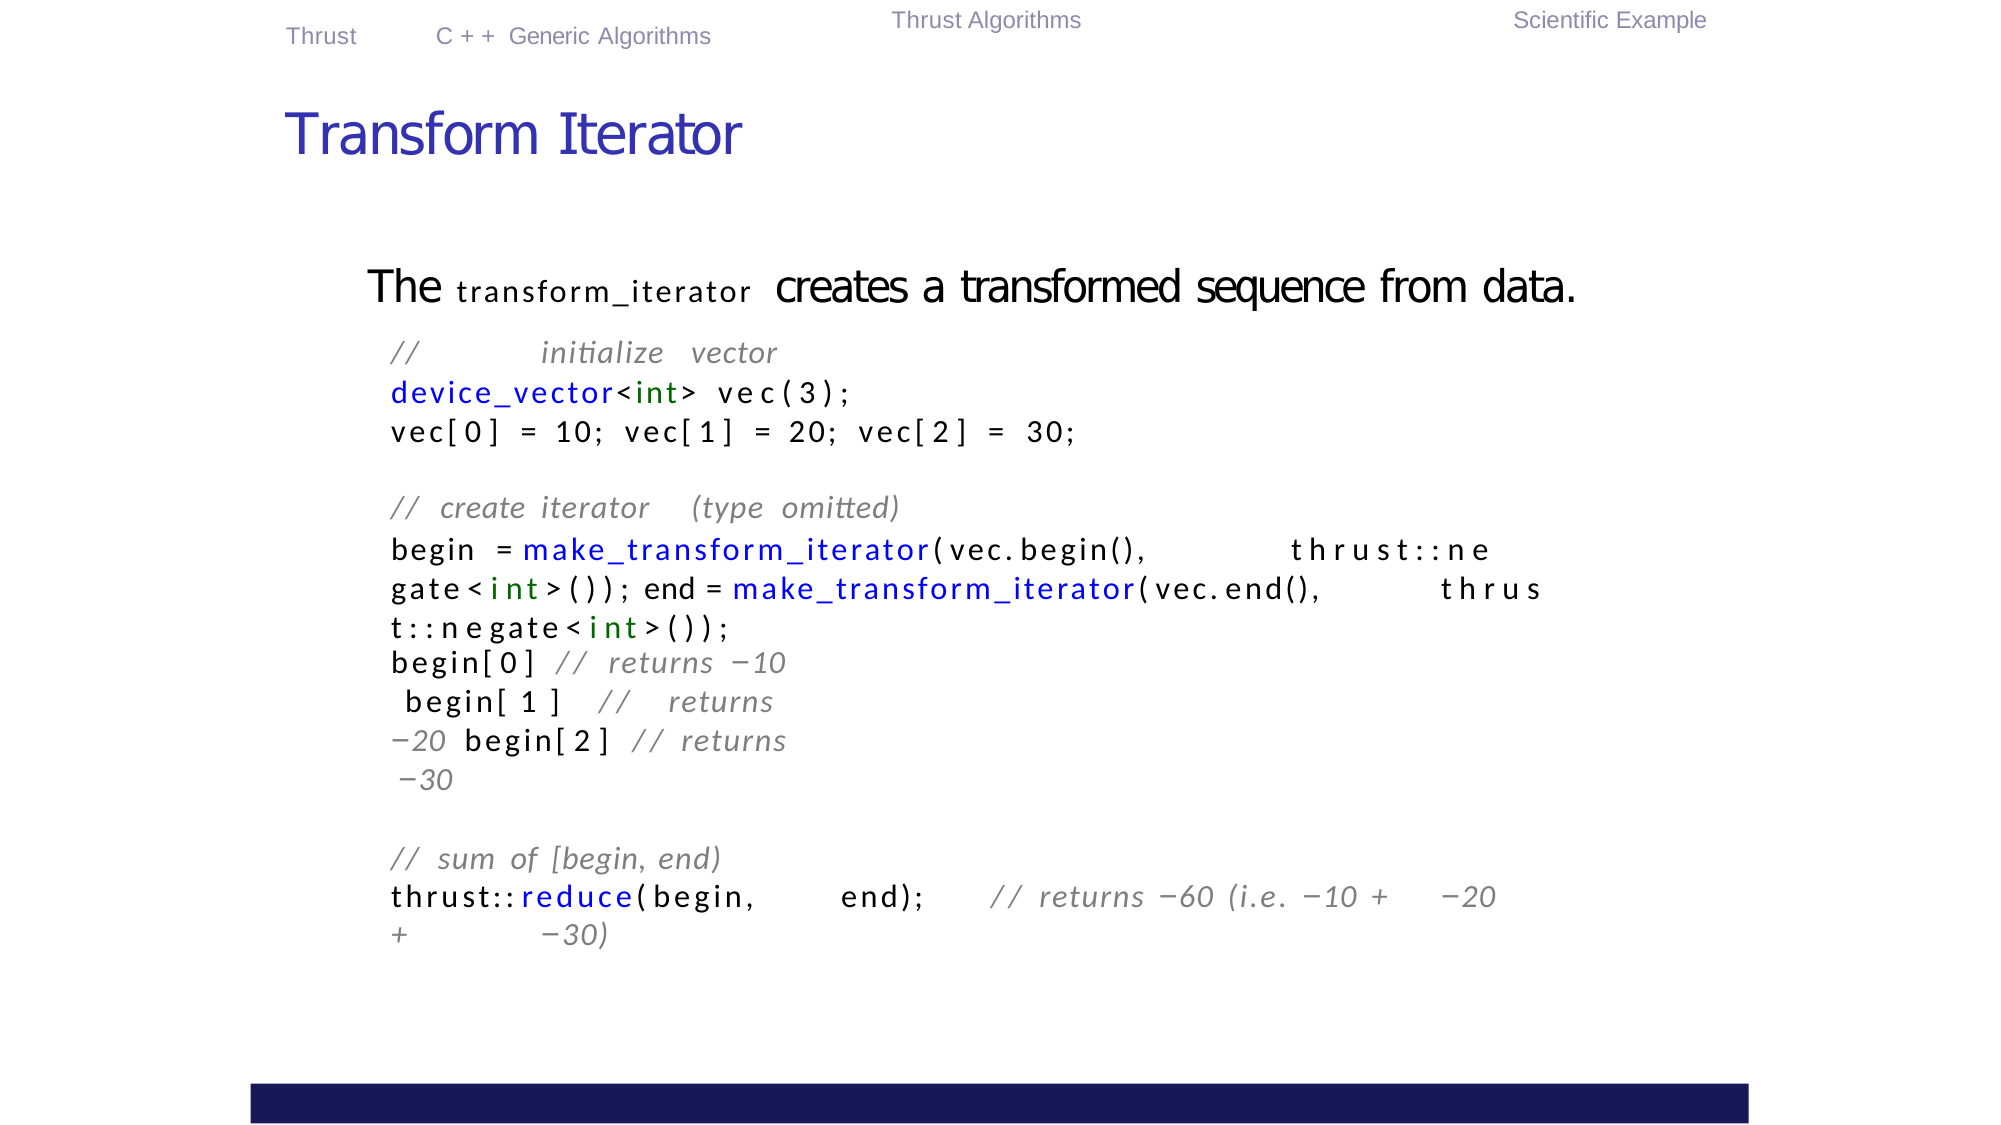

Thrust Algorithms
Scientific Example
Thrust	C + +  Generic Algorithms

Transform Iterator

The transform_iterator  creates a transformed sequence from data.
//	initialize	vector
device_vector<int>   ve c ( 3 ) ;
vec[ 0 ]   =  10;   vec[ 1 ]   =  20;   vec[ 2 ]   =   30;

// create	iterator	(type omitted)
begin   = make_transform_iterator( vec. begin(),	t h r u s t : : n e gate < i nt > ( ) ) ;  end = make_transform_iterator( vec. end(),	t h r u s t : : n e gate < i nt > ( ) ) ;
begin[ 0 ]   //   returns  −10  begin[ 1 ]   //   returns  −20  begin[ 2 ]   //  returns  −30
// sum of [begin, end)
thrust:: reduce( begin,	end);	//  returns  −60  (i.e.  −10  +	−20  +	−30)